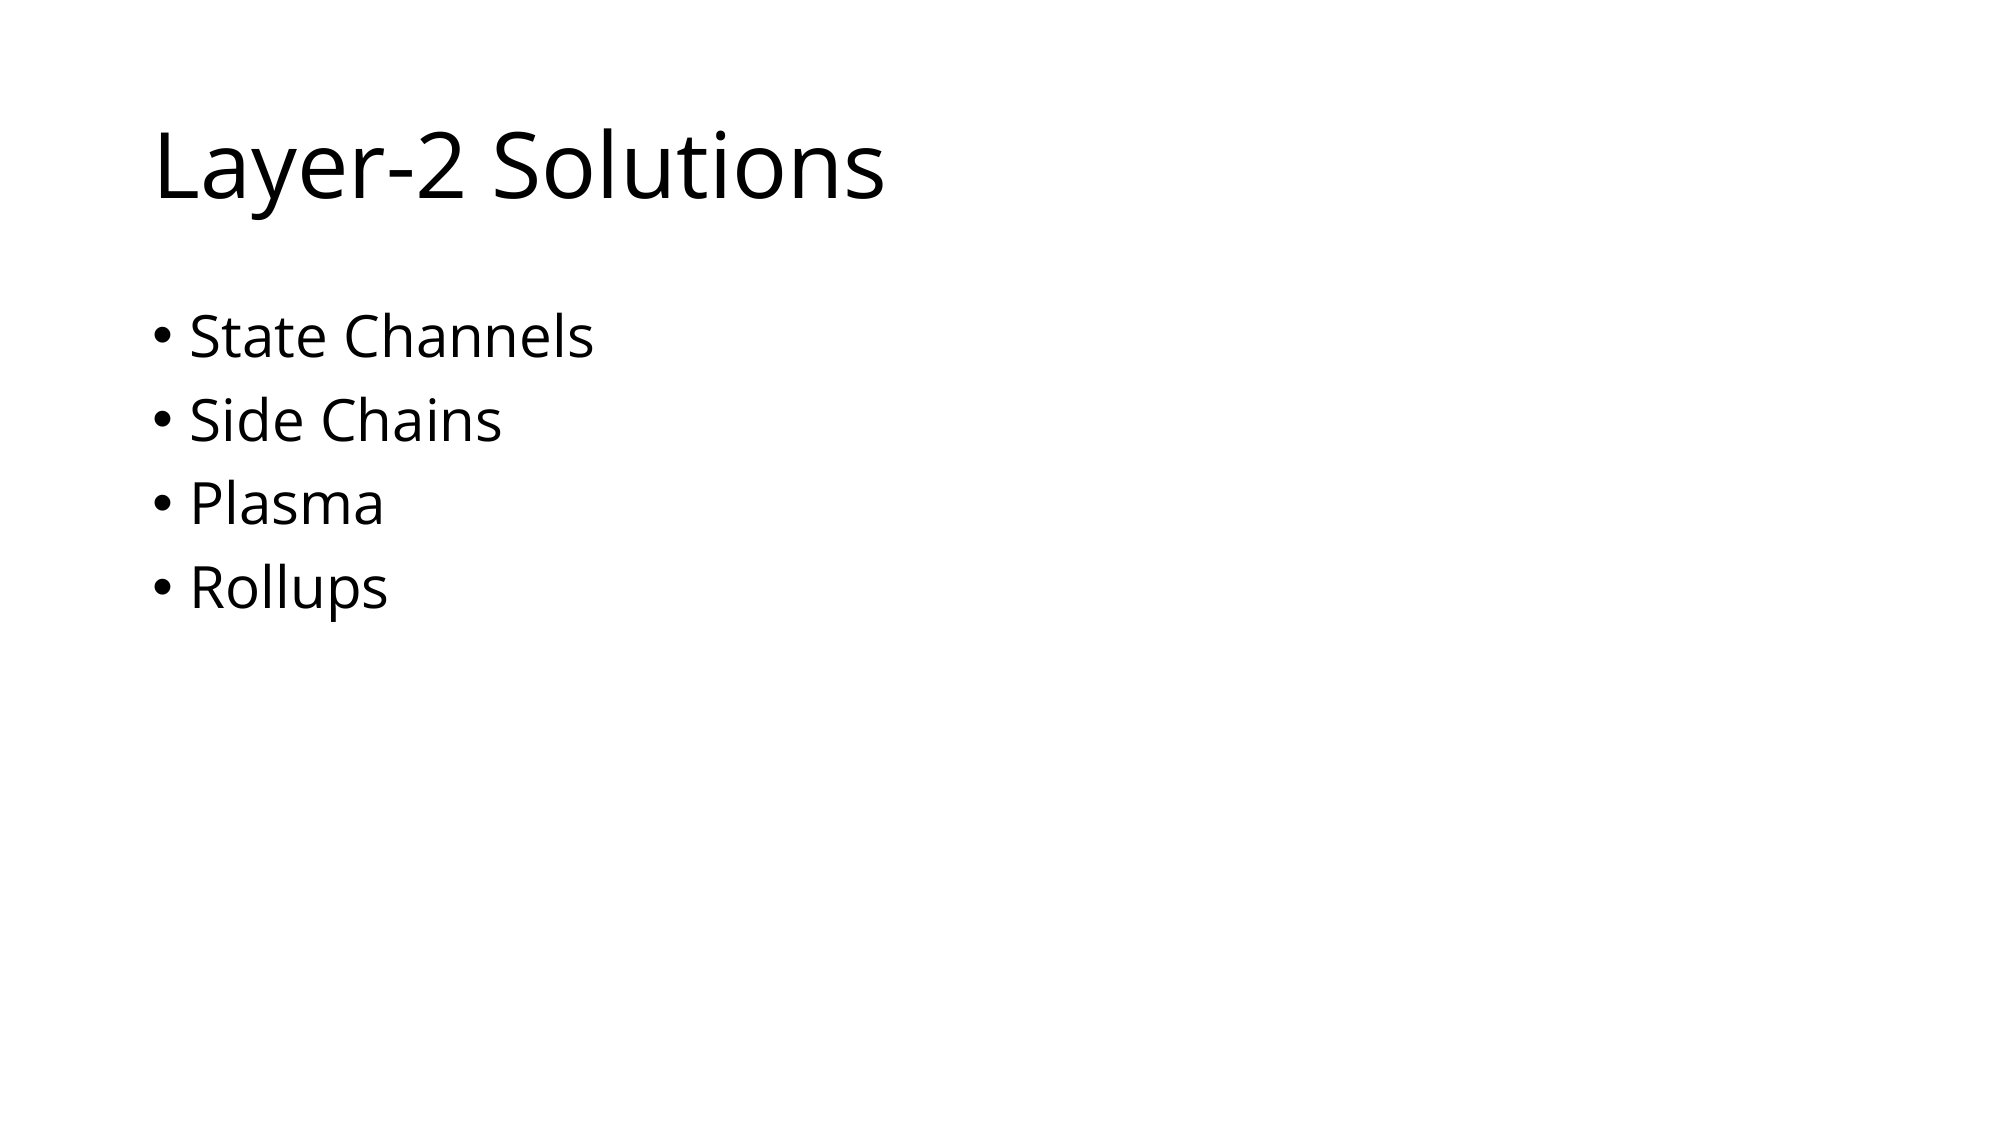

# Layer-2 Solutions
State Channels
Side Chains
Plasma
Rollups